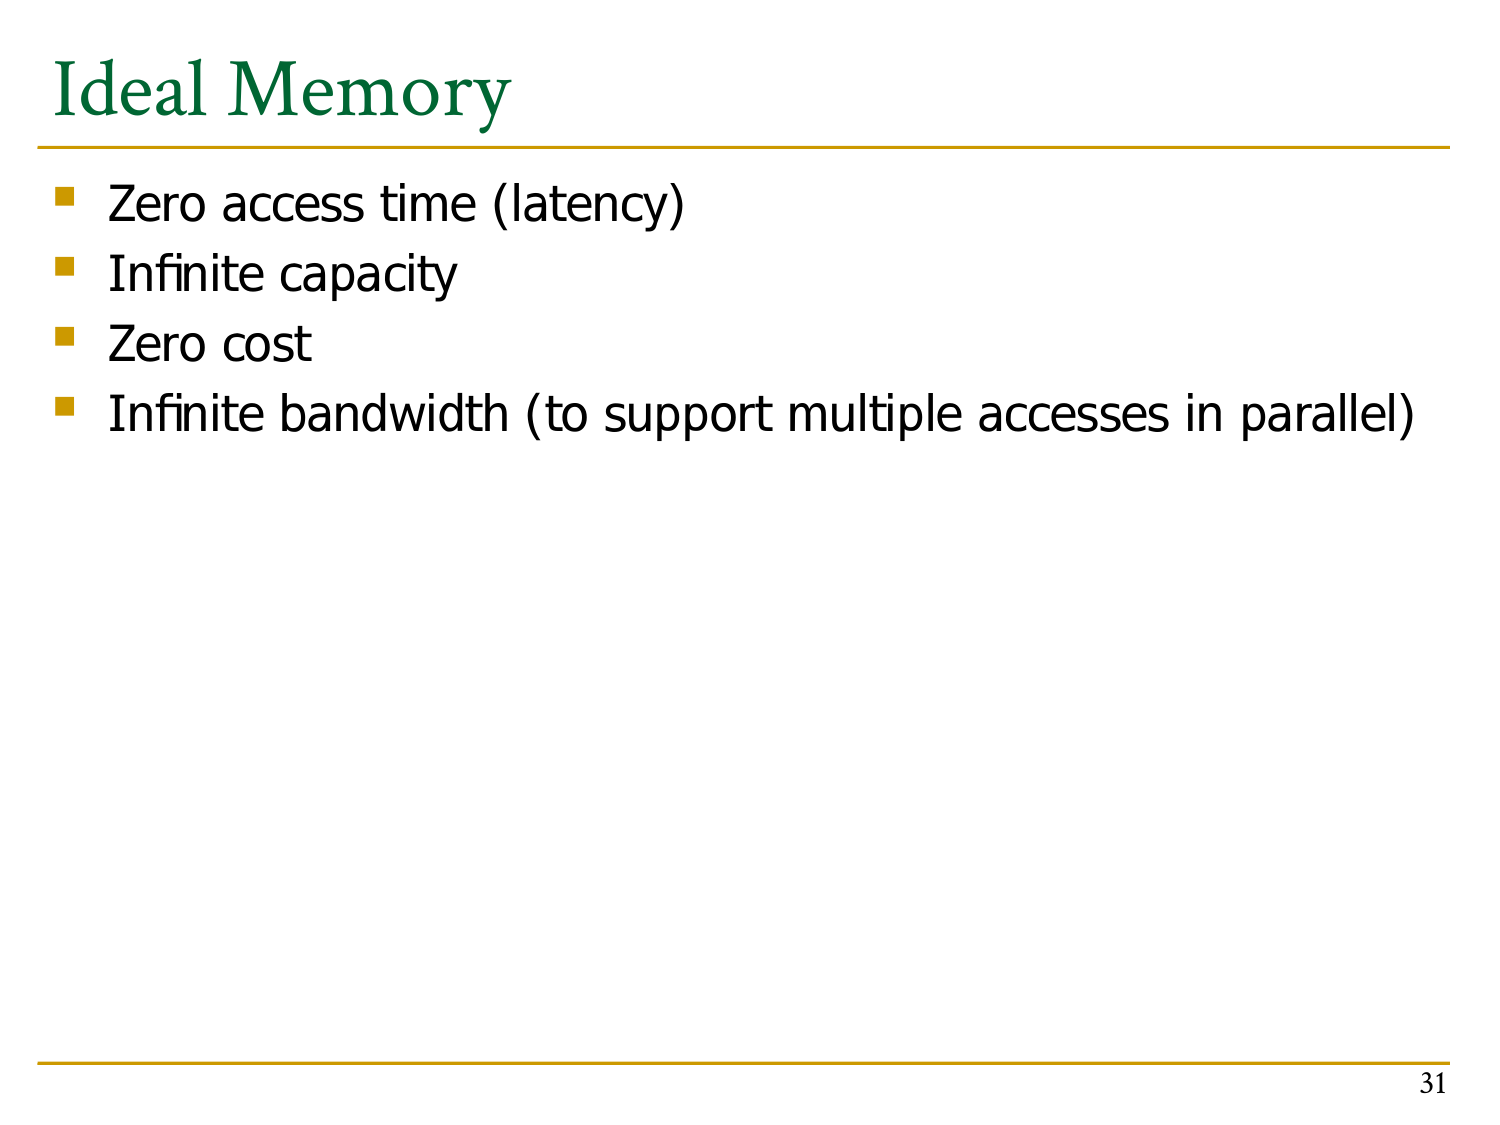

# Ideal Memory
Zero access time (latency)
Infinite capacity
Zero cost
Infinite bandwidth (to support multiple accesses in parallel)

31